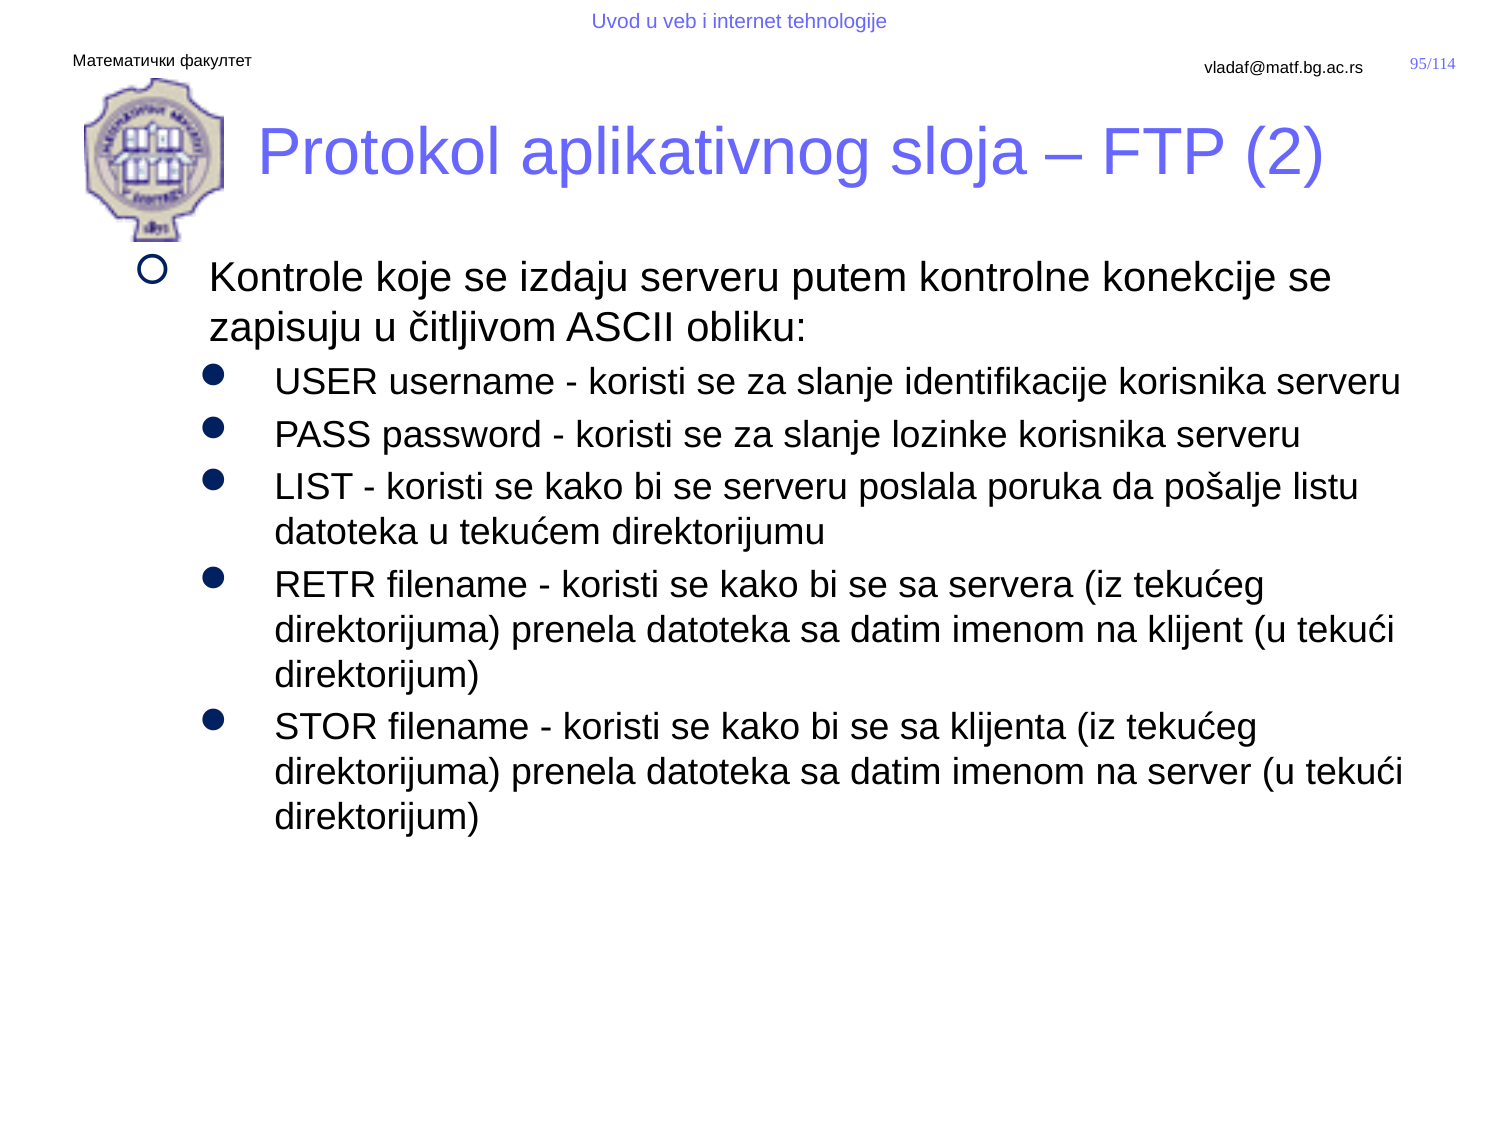

# Protokol aplikativnog sloja – FTP (2)
Kontrole koje se izdaju serveru putem kontrolne konekcije se zapisuju u čitljivom ASCII obliku:
USER username - koristi se za slanje identifikacije korisnika serveru
PASS password - koristi se za slanje lozinke korisnika serveru
LIST - koristi se kako bi se serveru poslala poruka da pošalje listu datoteka u tekućem direktorijumu
RETR filename - koristi se kako bi se sa servera (iz tekućeg direktorijuma) prenela datoteka sa datim imenom na klijent (u tekući direktorijum)
STOR filename - koristi se kako bi se sa klijenta (iz tekućeg direktorijuma) prenela datoteka sa datim imenom na server (u tekući direktorijum)